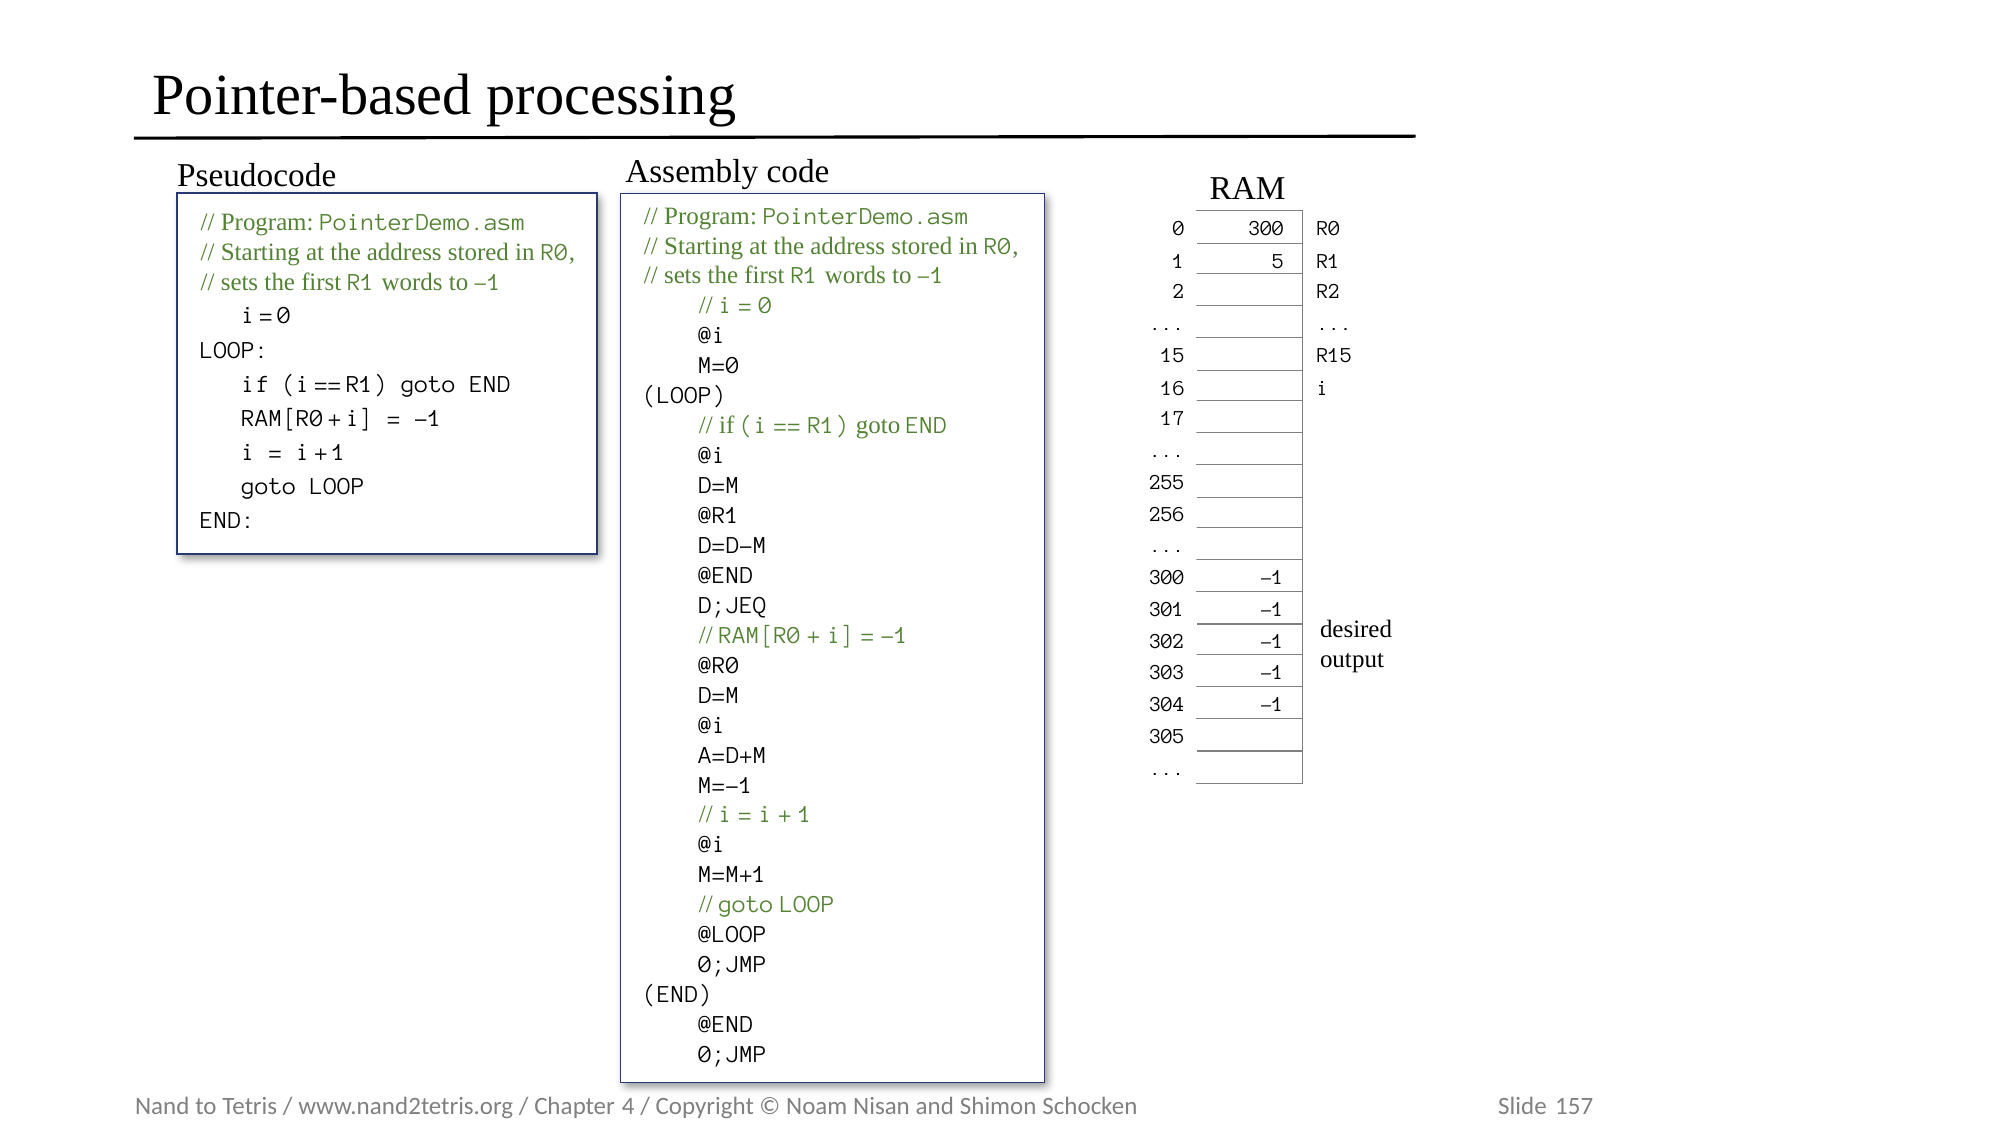

# Pointer-based processing
Assembly code
Pseudocode
// Program: PointerDemo.asm
// Starting at the address stored in R0,
// sets the first R1 words to –1
    // i = 0
    @i
    M=0
(LOOP)
    // if (i == R1) goto END
    @i
    D=M
    @R1
    D=D-M
    @END
    D;JEQ
    // RAM[R0 + i] = -1
    @R0
    D=M
    @i
    A=D+M
    M=-1
    // i = i + 1
    @i
    M=M+1
    // goto LOOP
    @LOOP
    0;JMP
(END)
    @END
    0;JMP
RAM
0
300
R0
1
5
R1
2

R2
...

...
15

R15
16

i
17

...

255

256

...

300
–1

301
–1

302
–1

303
–1

304
–1

305

...

// Program: PointerDemo.asm
// Starting at the address stored in R0,
// sets the first R1 words to –1
   i = 0
LOOP:
   if (i == R1) goto END
   RAM[R0 + i] = -1
   i = i + 1
   goto LOOP
END:
desired output